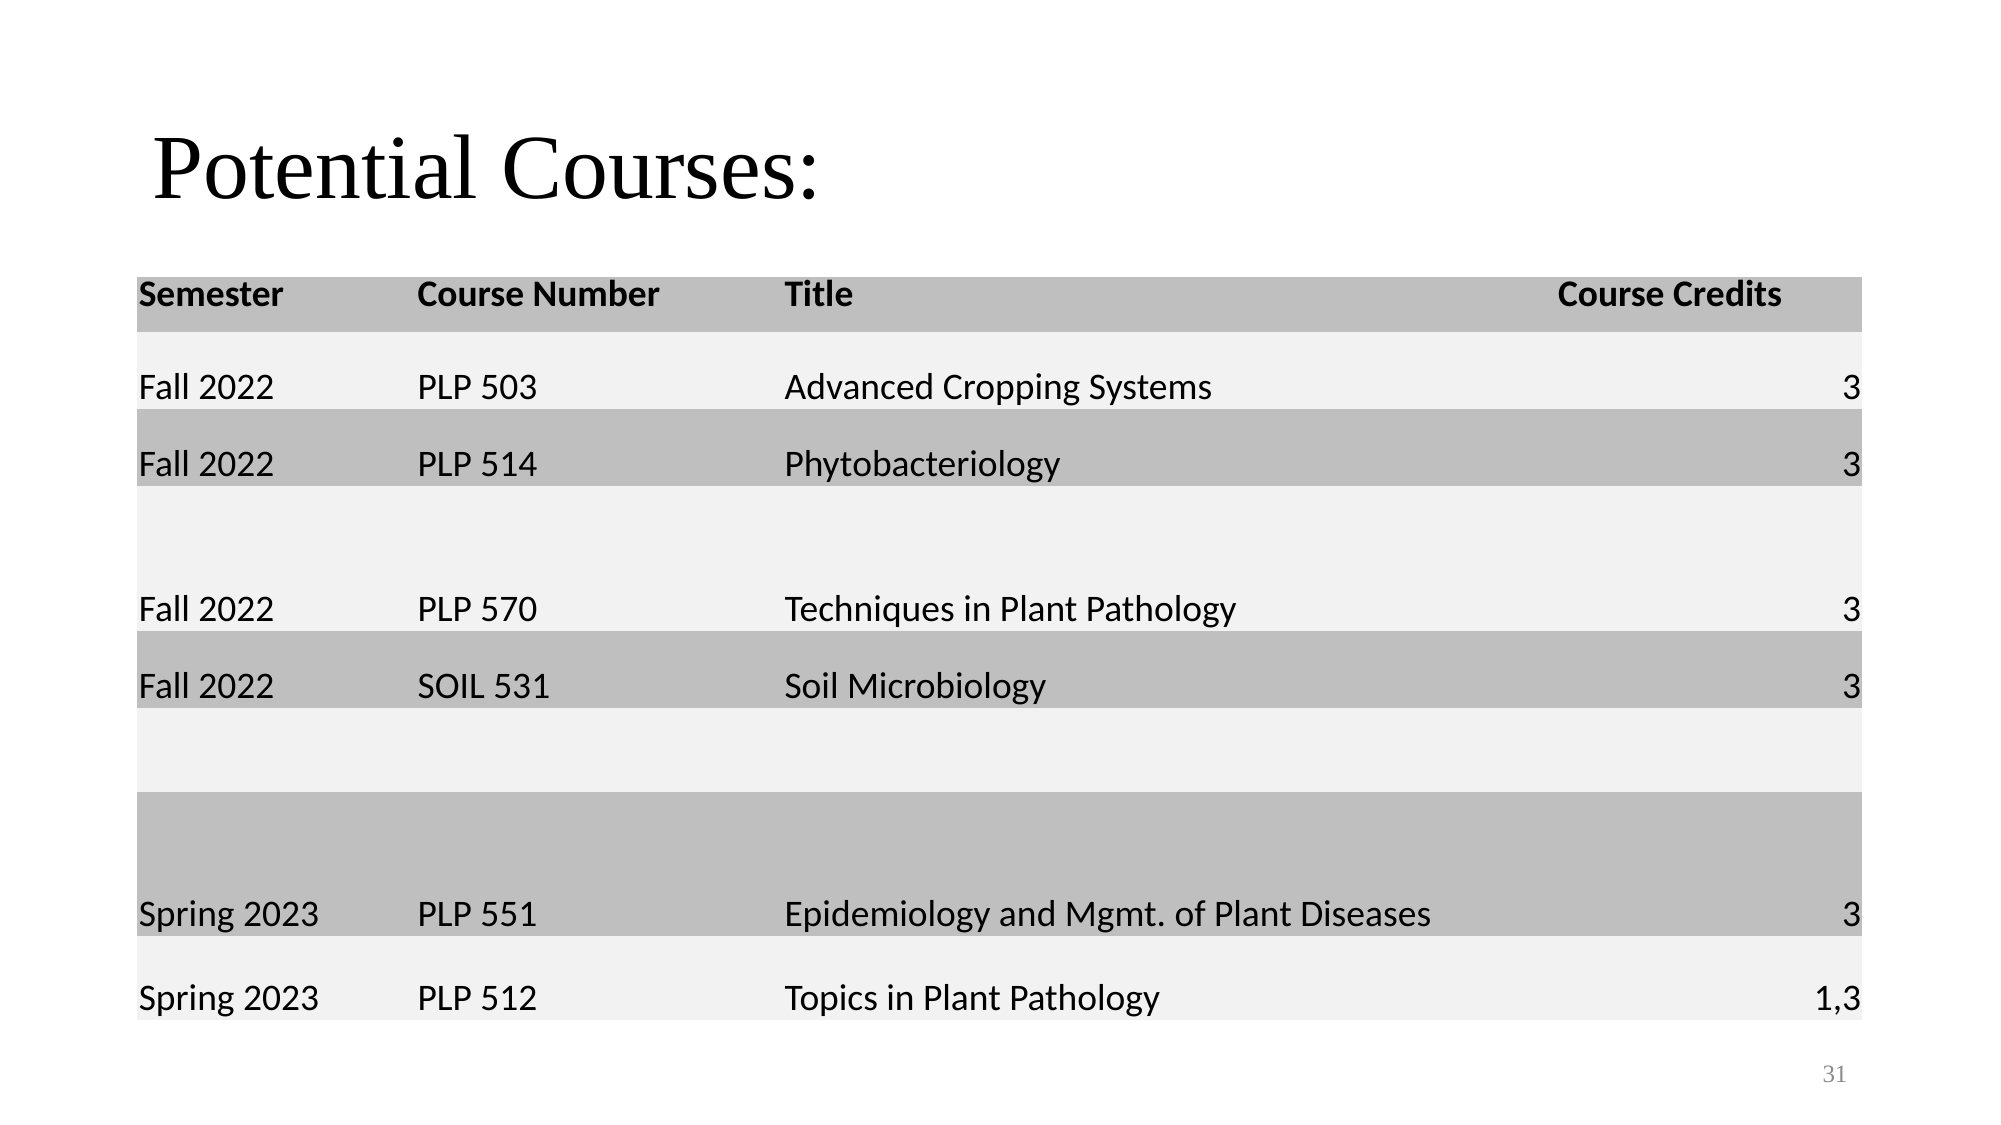

# Potential Courses:
| Semester | Course Number | Title | Course Credits |
| --- | --- | --- | --- |
| Fall 2022 | PLP 503 | Advanced Cropping Systems | 3 |
| Fall 2022 | PLP 514 | Phytobacteriology | 3 |
| Fall 2022 | PLP 570 | Techniques in Plant Pathology | 3 |
| Fall 2022 | SOIL 531 | Soil Microbiology | 3 |
|  |  |  |  |
| Spring 2023 | PLP 551 | Epidemiology and Mgmt. of Plant Diseases | 3 |
| Spring 2023 | PLP 512 | Topics in Plant Pathology | 1,3 |
31